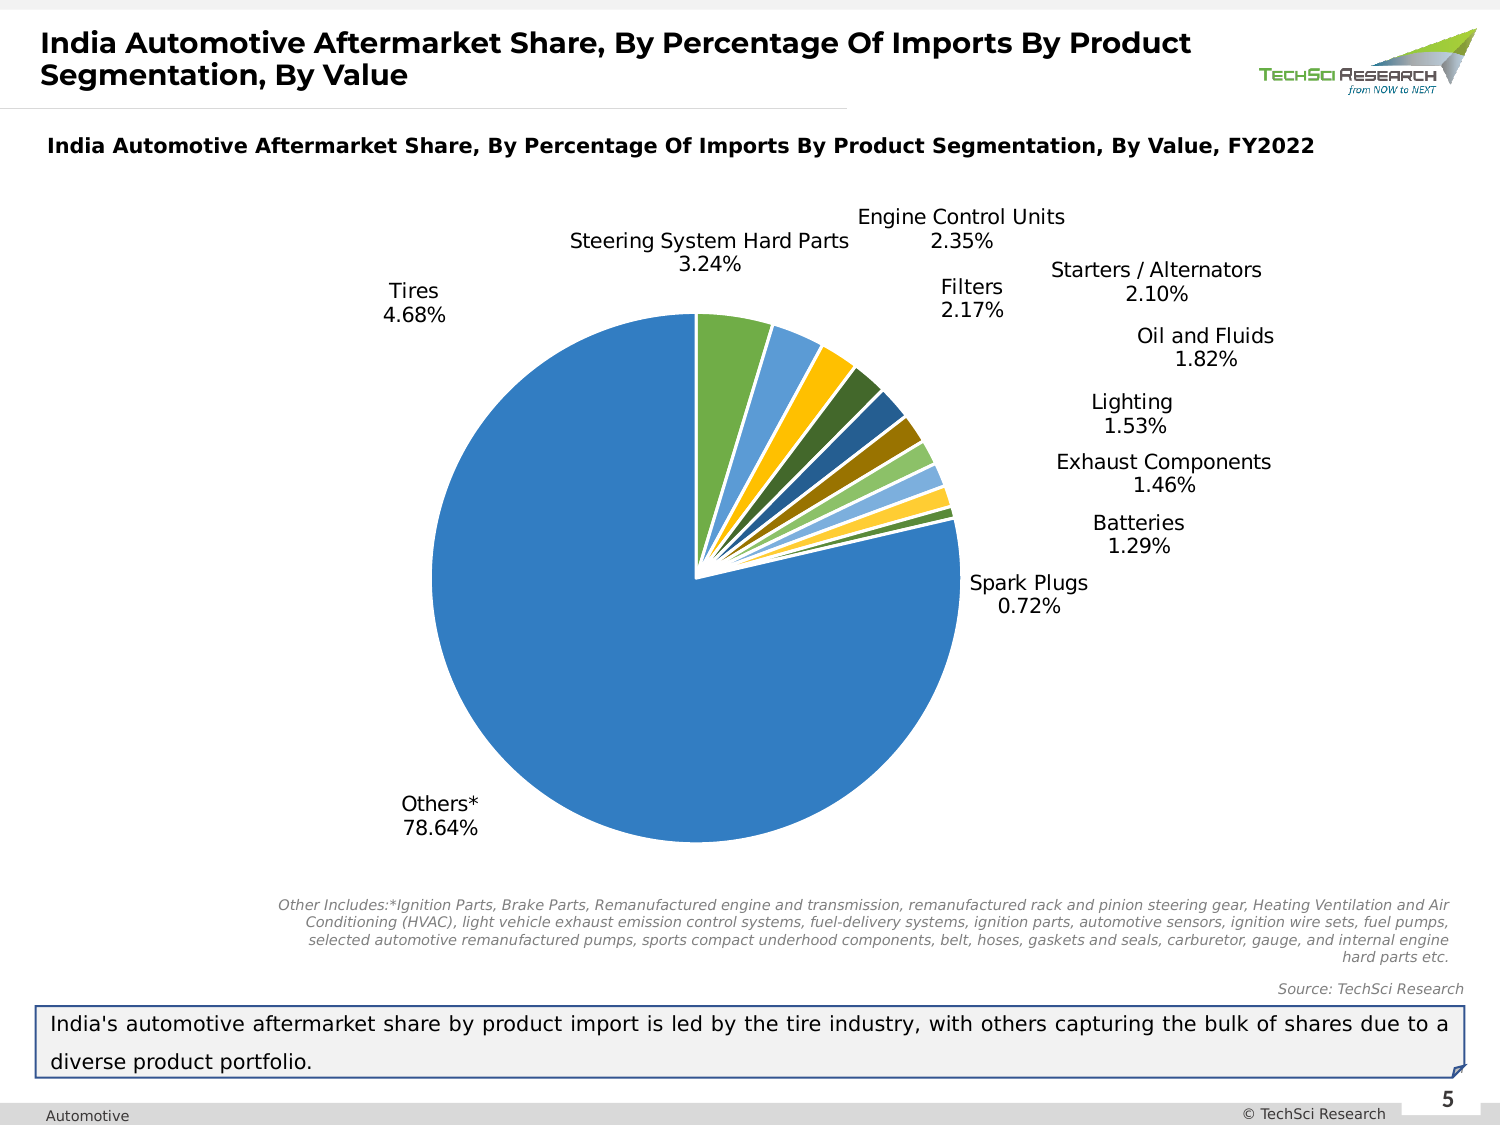

India Automotive Aftermarket Share, By Percentage Of Imports By Product Segmentation, By Value
India Automotive Aftermarket Share, By Percentage Of Imports By Product Segmentation, By Value, FY2022

### Chart

| Category | FY 2022 |
|---|---|
| Tires | 0.04682186020290706 |
| Steering System Hard Parts | 0.0323514 |
| Engine Control Units | 0.0235264 |
| Filters | 0.0216542 |
| Starters / Alternators | 0.0210234 |
| Oil and Fluids | 0.018234 |
| Lighting  | 0.0153264 |
| Exhaust Components | 0.014578 |
| Batteries | 0.01285467 |
| Spark Plugs | 0.007214 |
| Others* | 0.786415669797093 |
Other Includes:*Ignition Parts, Brake Parts, Remanufactured engine and transmission, remanufactured rack and pinion steering gear, Heating Ventilation and Air Conditioning (HVAC), light vehicle exhaust emission control systems, fuel-delivery systems, ignition parts, automotive sensors, ignition wire sets, fuel pumps, selected automotive remanufactured pumps, sports compact underhood components, belt, hoses, gaskets and seals, carburetor, gauge, and internal engine hard parts etc.

Source: TechSci Research
India's automotive aftermarket share by product import is led by the tire industry, with others capturing the bulk of shares due to a diverse product portfolio.
Source: TechSci Research